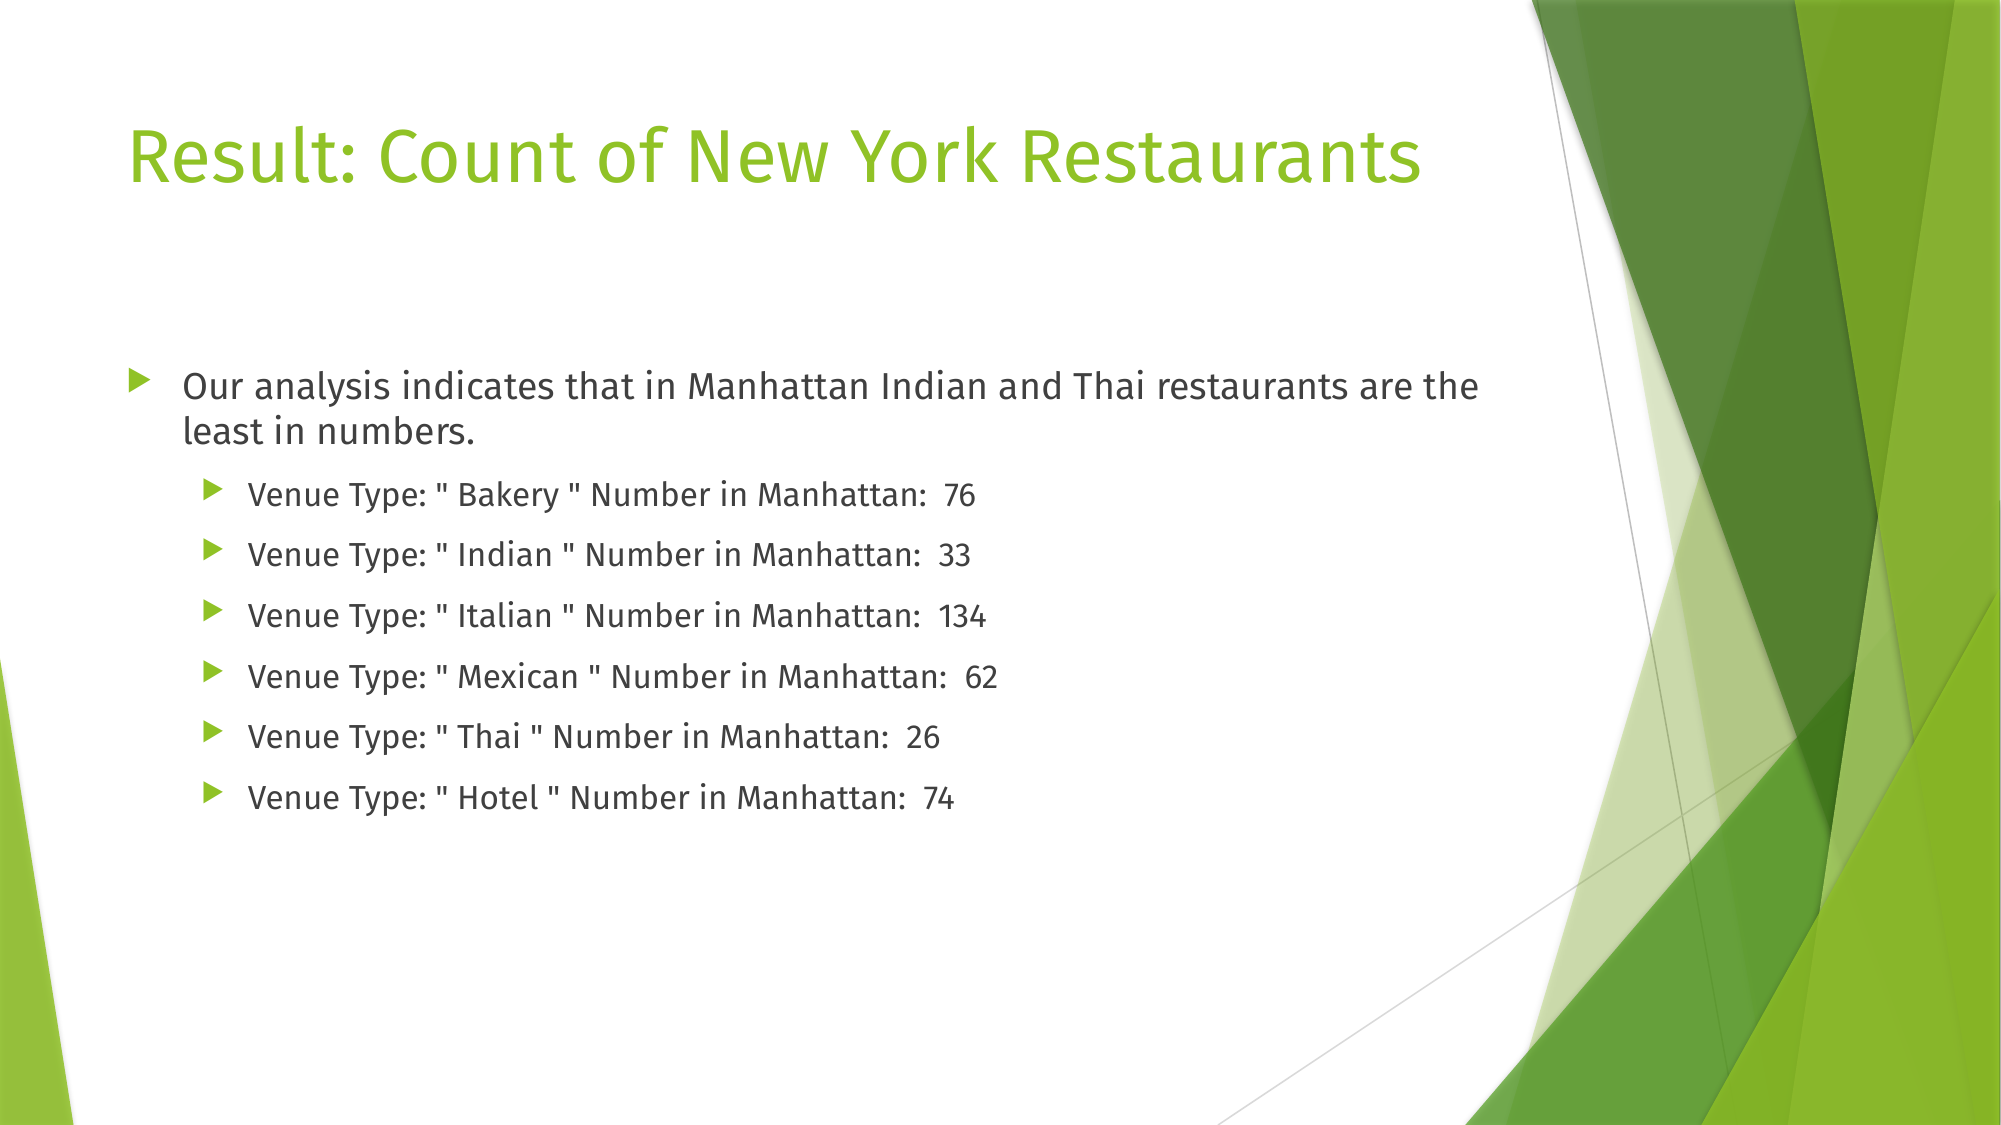

# Result: Count of New York Restaurants
Our analysis indicates that in Manhattan Indian and Thai restaurants are the least in numbers.
Venue Type: " Bakery " Number in Manhattan:  76
Venue Type: " Indian " Number in Manhattan:  33
Venue Type: " Italian " Number in Manhattan:  134
Venue Type: " Mexican " Number in Manhattan:  62
Venue Type: " Thai " Number in Manhattan:  26
Venue Type: " Hotel " Number in Manhattan:  74